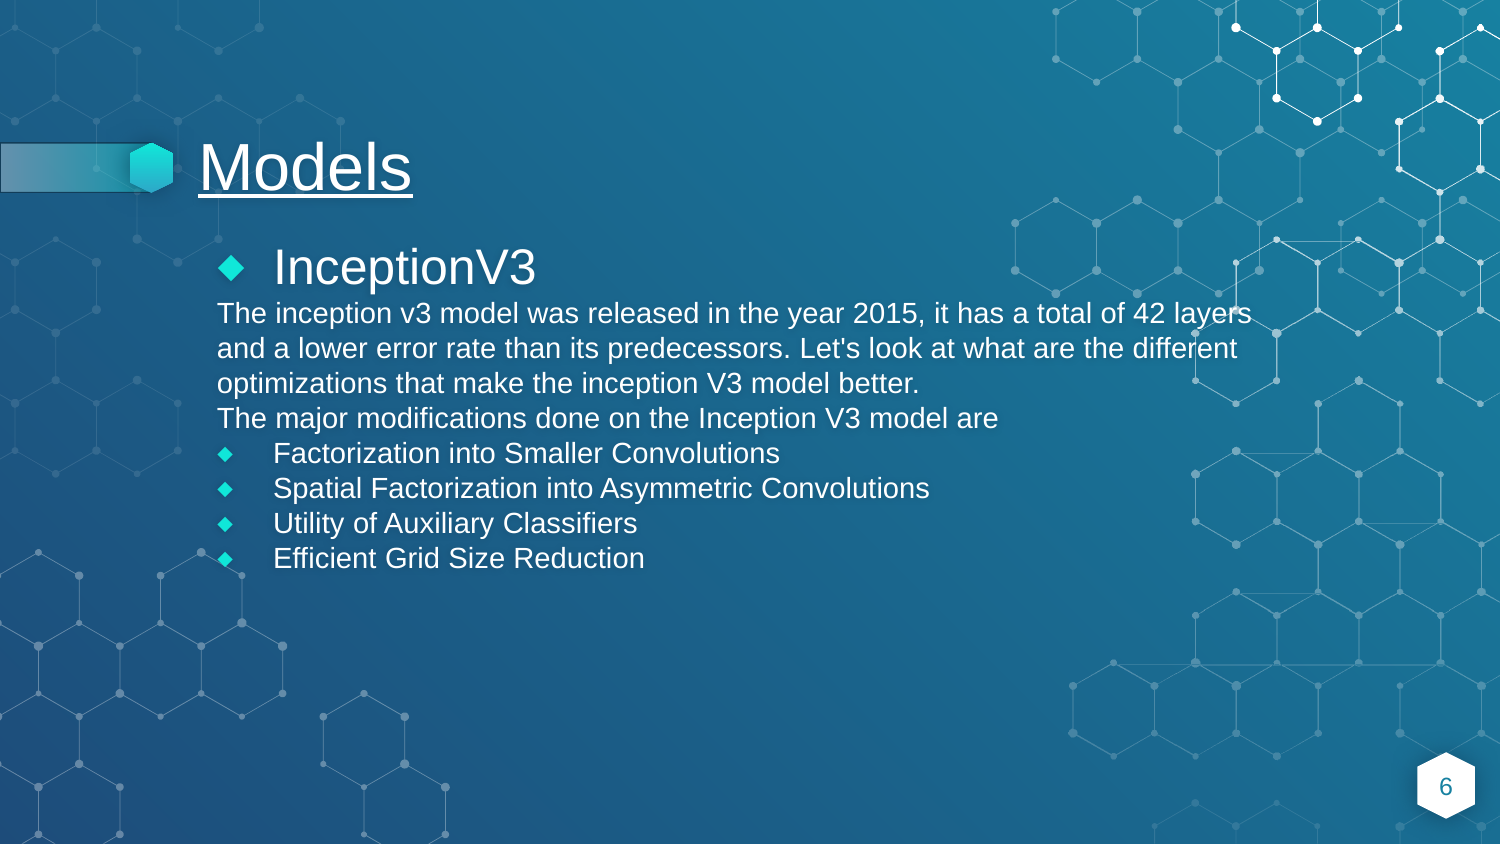

# Models
InceptionV3
The inception v3 model was released in the year 2015, it has a total of 42 layers and a lower error rate than its predecessors. Let's look at what are the different optimizations that make the inception V3 model better.
The major modifications done on the Inception V3 model are
Factorization into Smaller Convolutions
Spatial Factorization into Asymmetric Convolutions
Utility of Auxiliary Classifiers
Efficient Grid Size Reduction

6